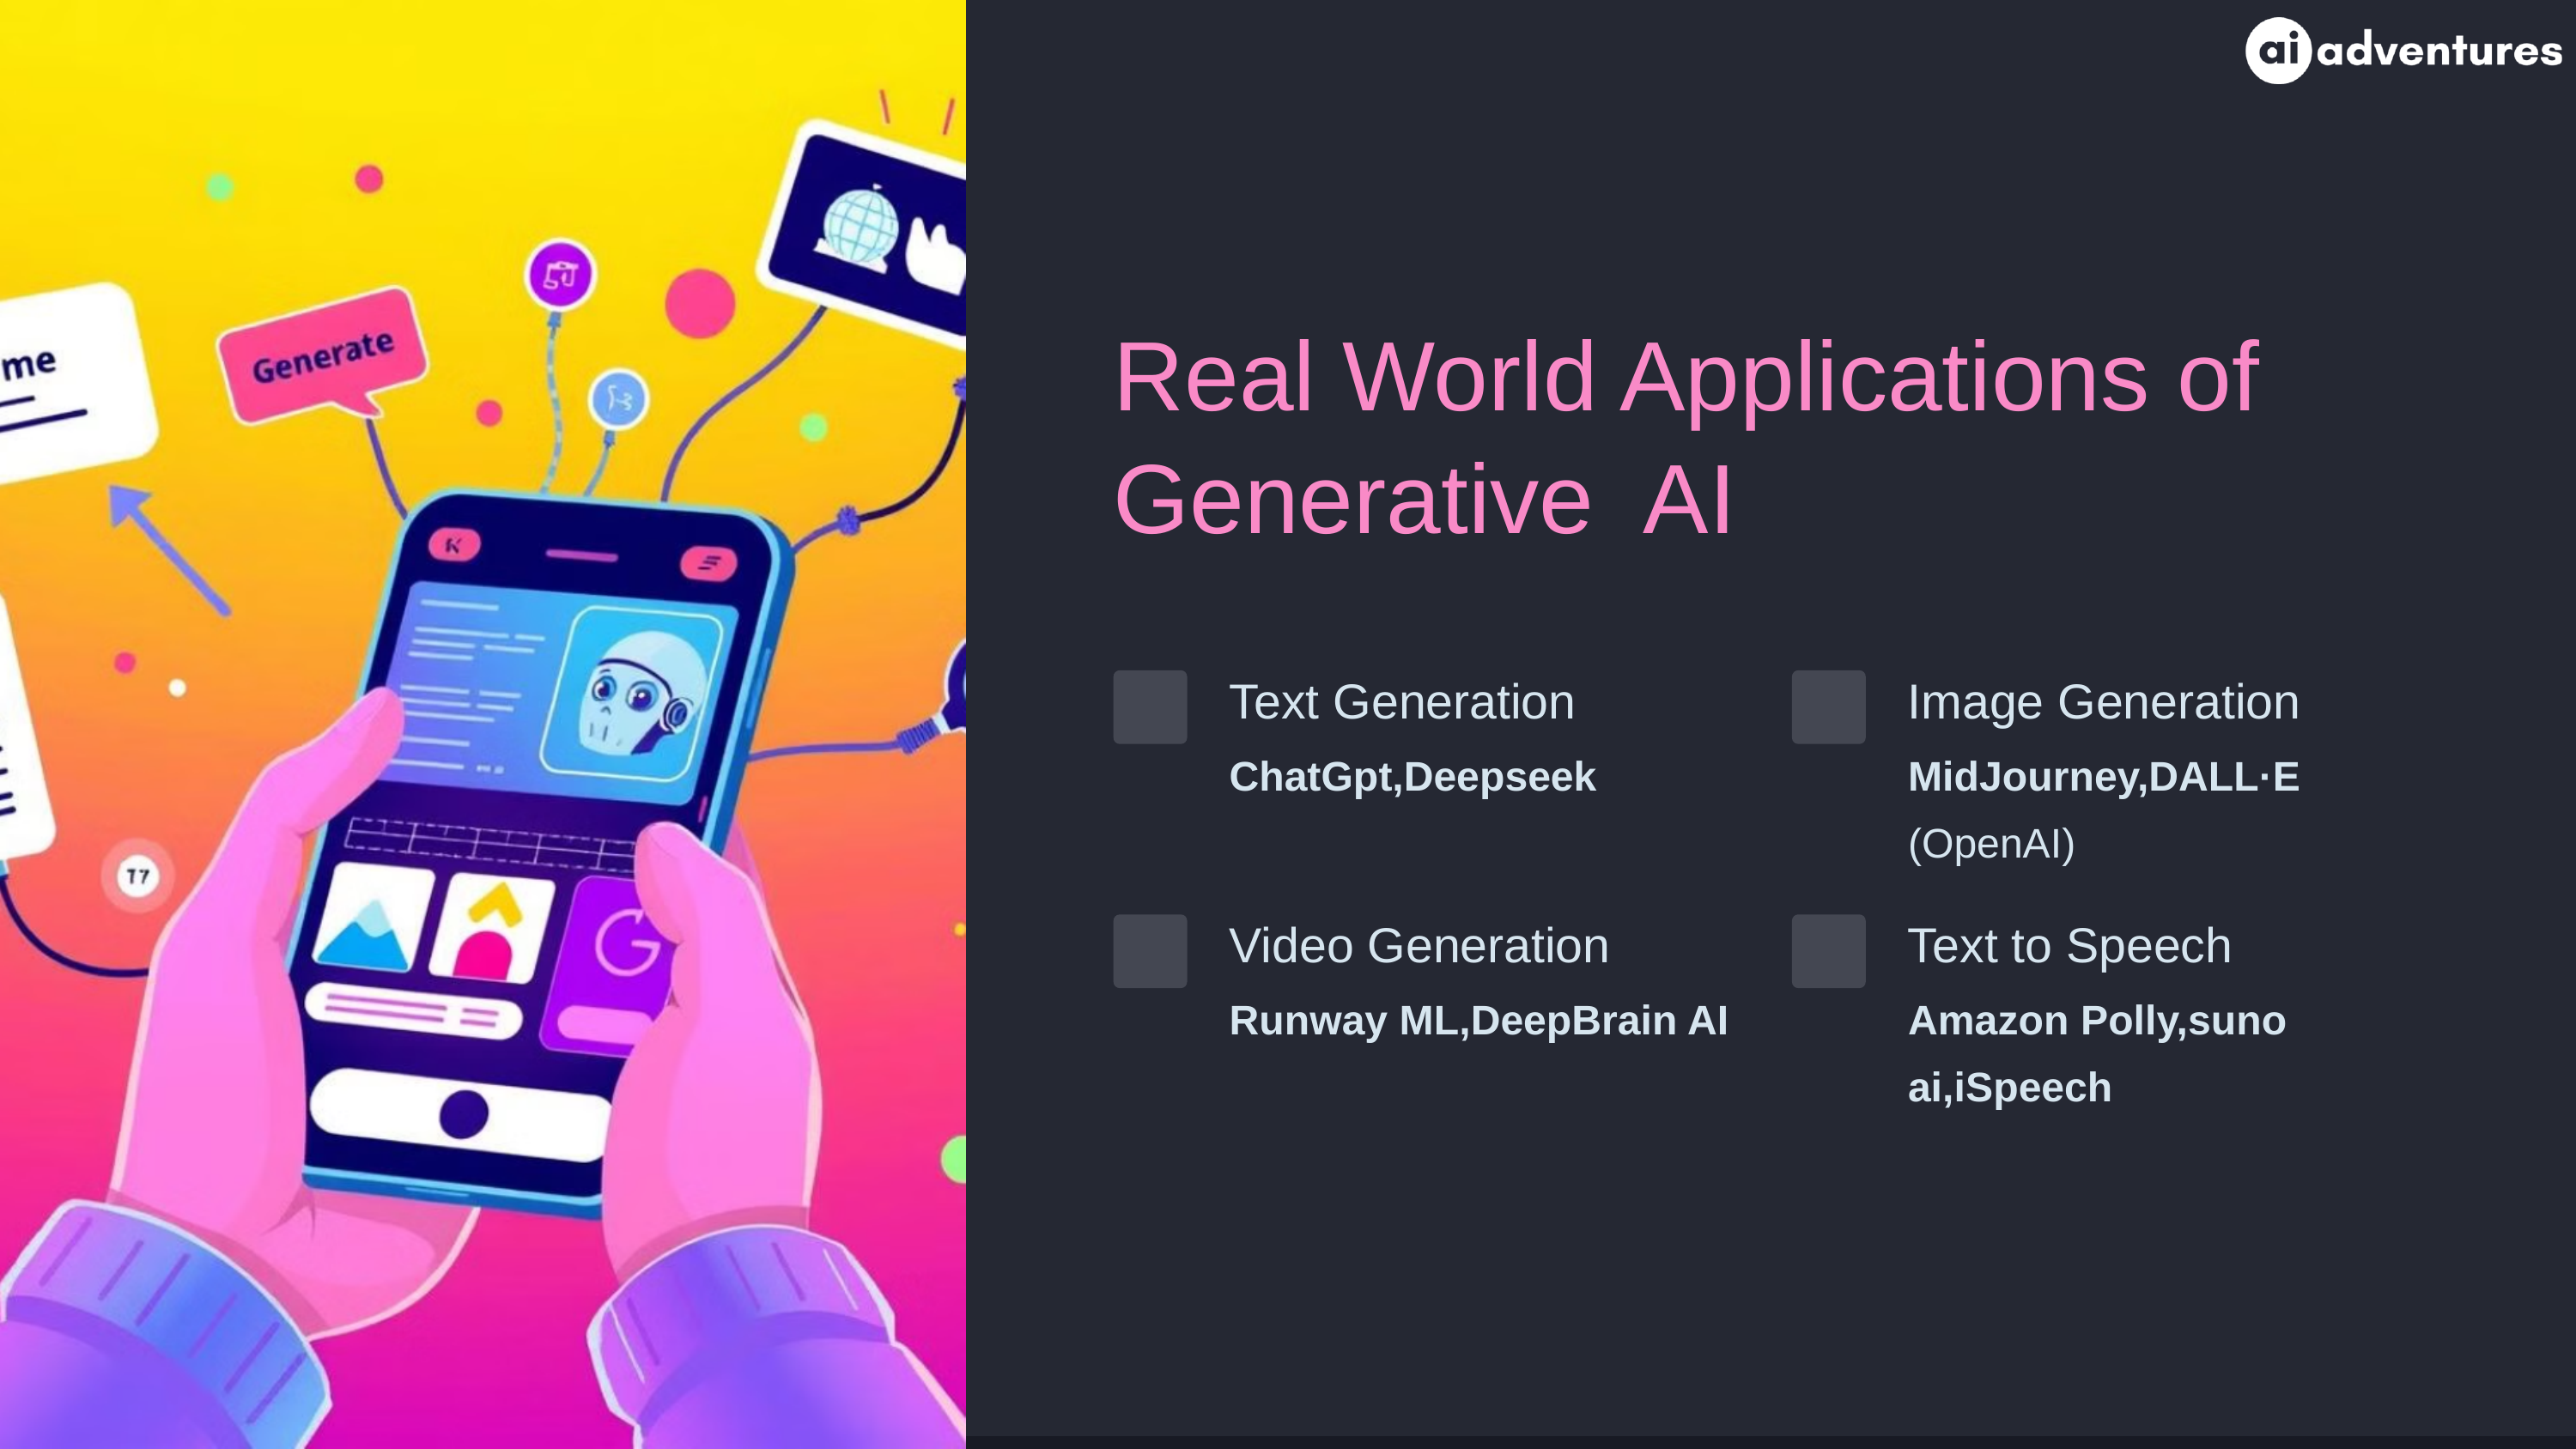

Real World Applications of Generative  AI

Text Generation

Image Generation

ChatGpt,Deepseek

MidJourney,DALL·E (OpenAI)

Video Generation

Text to Speech

Runway ML,DeepBrain AI

Amazon Polly,suno ai,iSpeech